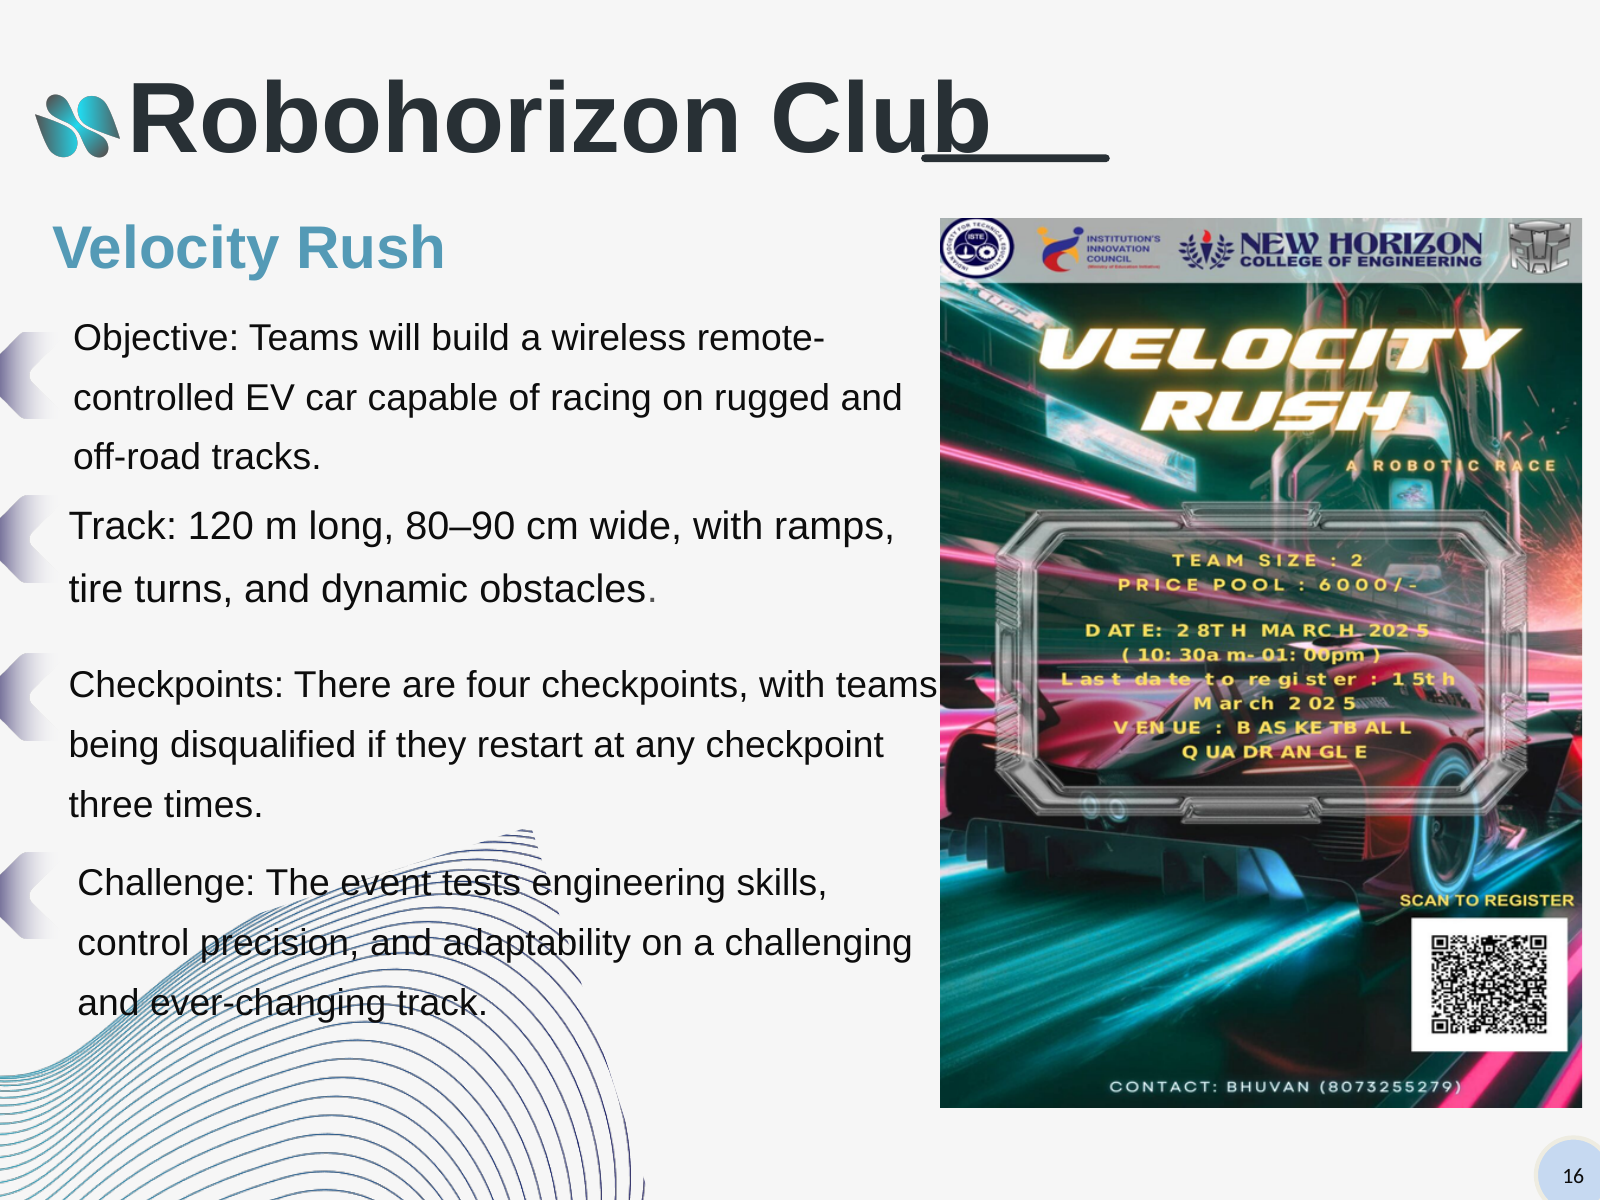

Robohorizon Club

Velocity Rush

Objective: Teams will build a wireless remote-controlled EV car capable of racing on rugged and off-road tracks.

Track: 120 m long, 80–90 cm wide, with ramps, tire turns, and dynamic obstacles.

Checkpoints: There are four checkpoints, with teams being disqualified if they restart at any checkpoint three times.

Challenge: The event tests engineering skills, control precision, and adaptability on a challenging and ever-changing track.

16